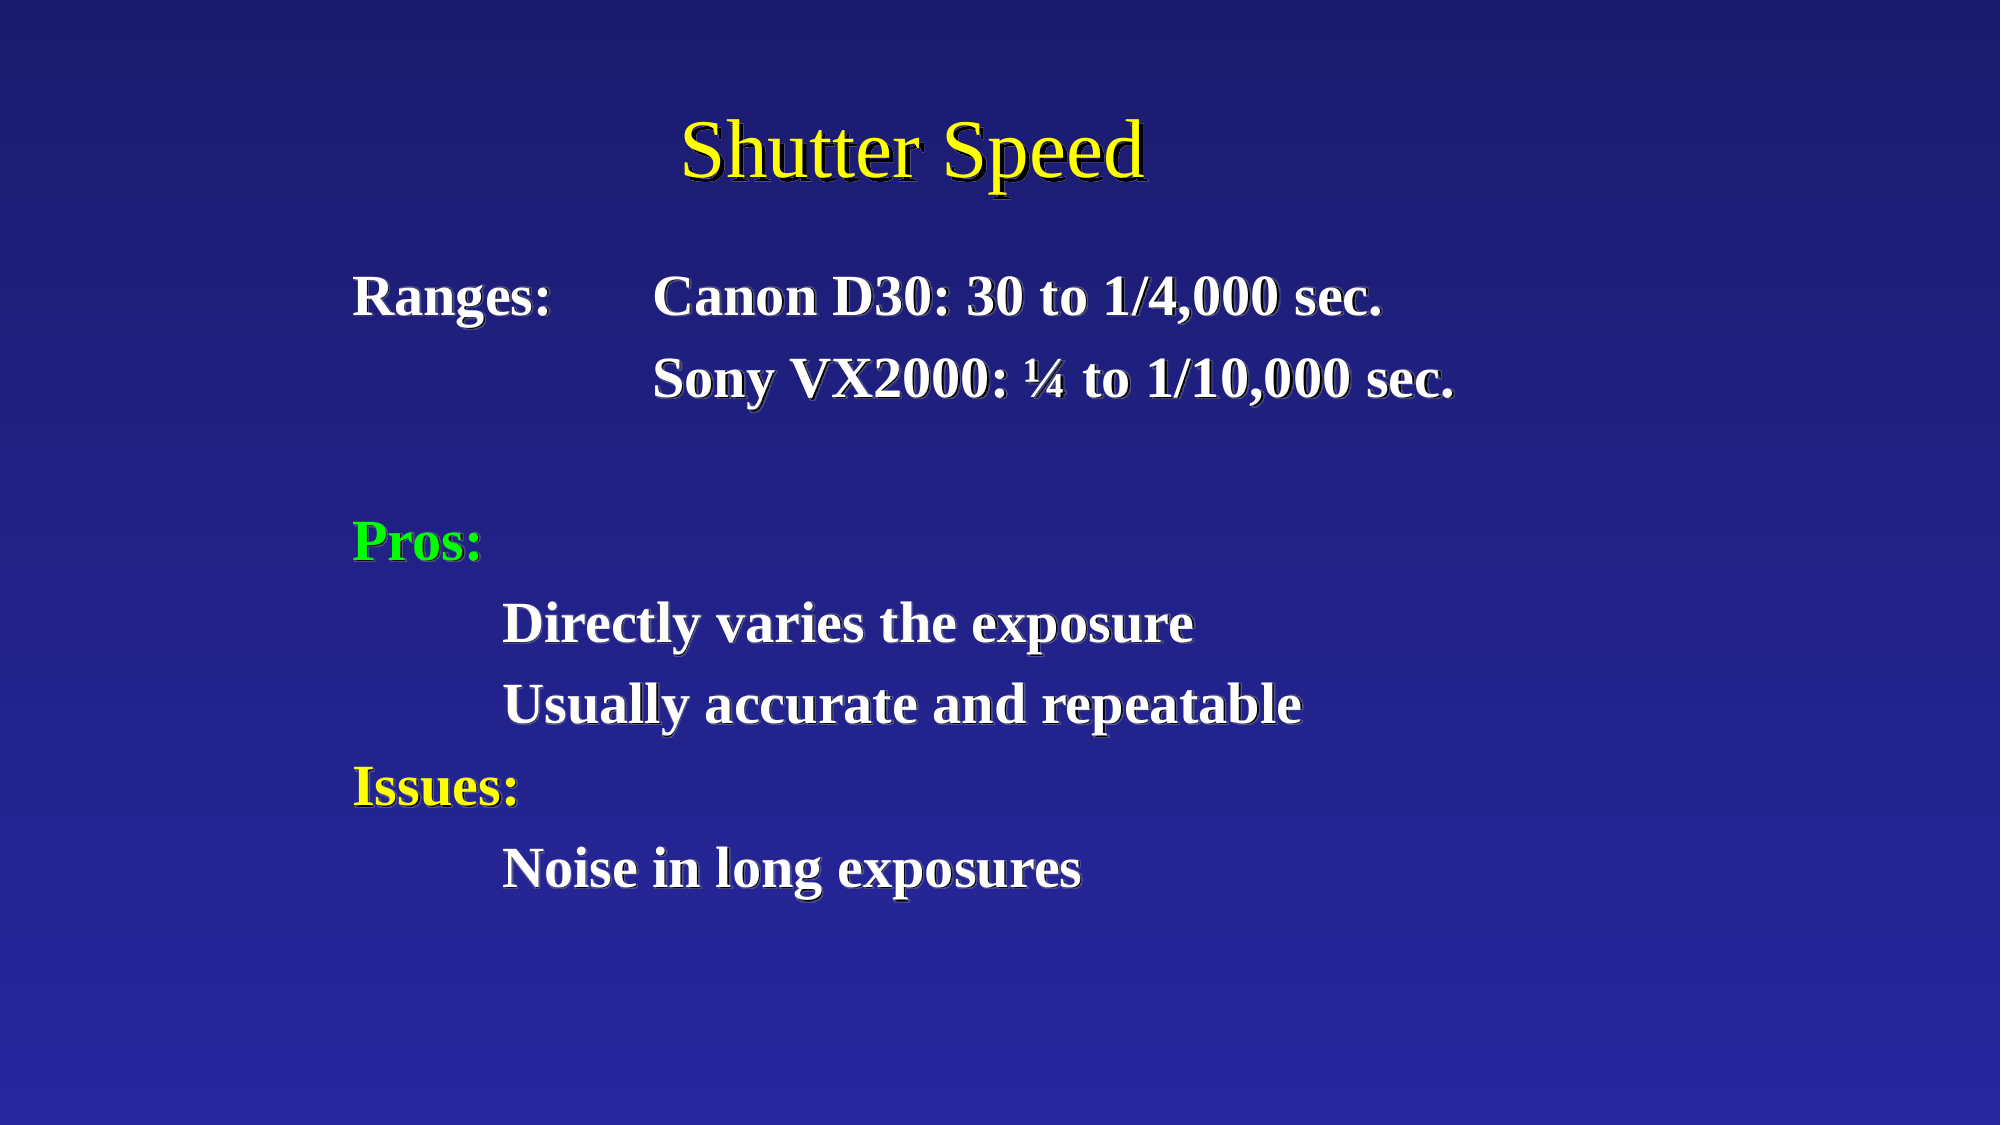

# Shutter Speed
Ranges: 	Canon D30: 30 to 1/4,000 sec.
		Sony VX2000: ¼ to 1/10,000 sec.

Pros:
	Directly varies the exposure
	Usually accurate and repeatable
Issues:
	Noise in long exposures